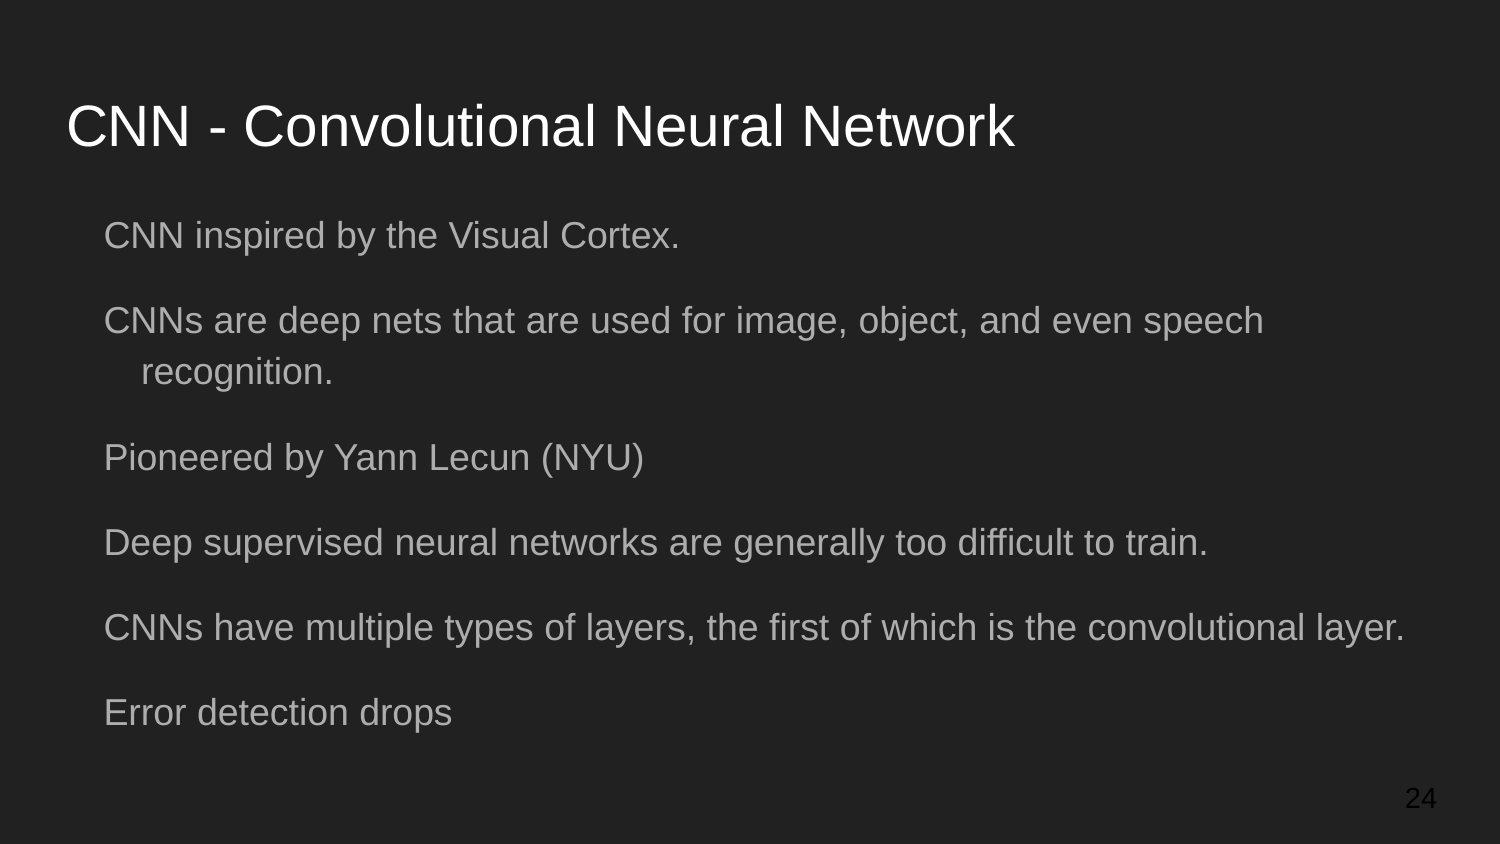

# CNN - Convolutional Neural Network
CNN inspired by the Visual Cortex.
CNNs are deep nets that are used for image, object, and even speech recognition.
Pioneered by Yann Lecun (NYU)
Deep supervised neural networks are generally too difficult to train.
CNNs have multiple types of layers, the first of which is the convolutional layer.
Error detection drops

24